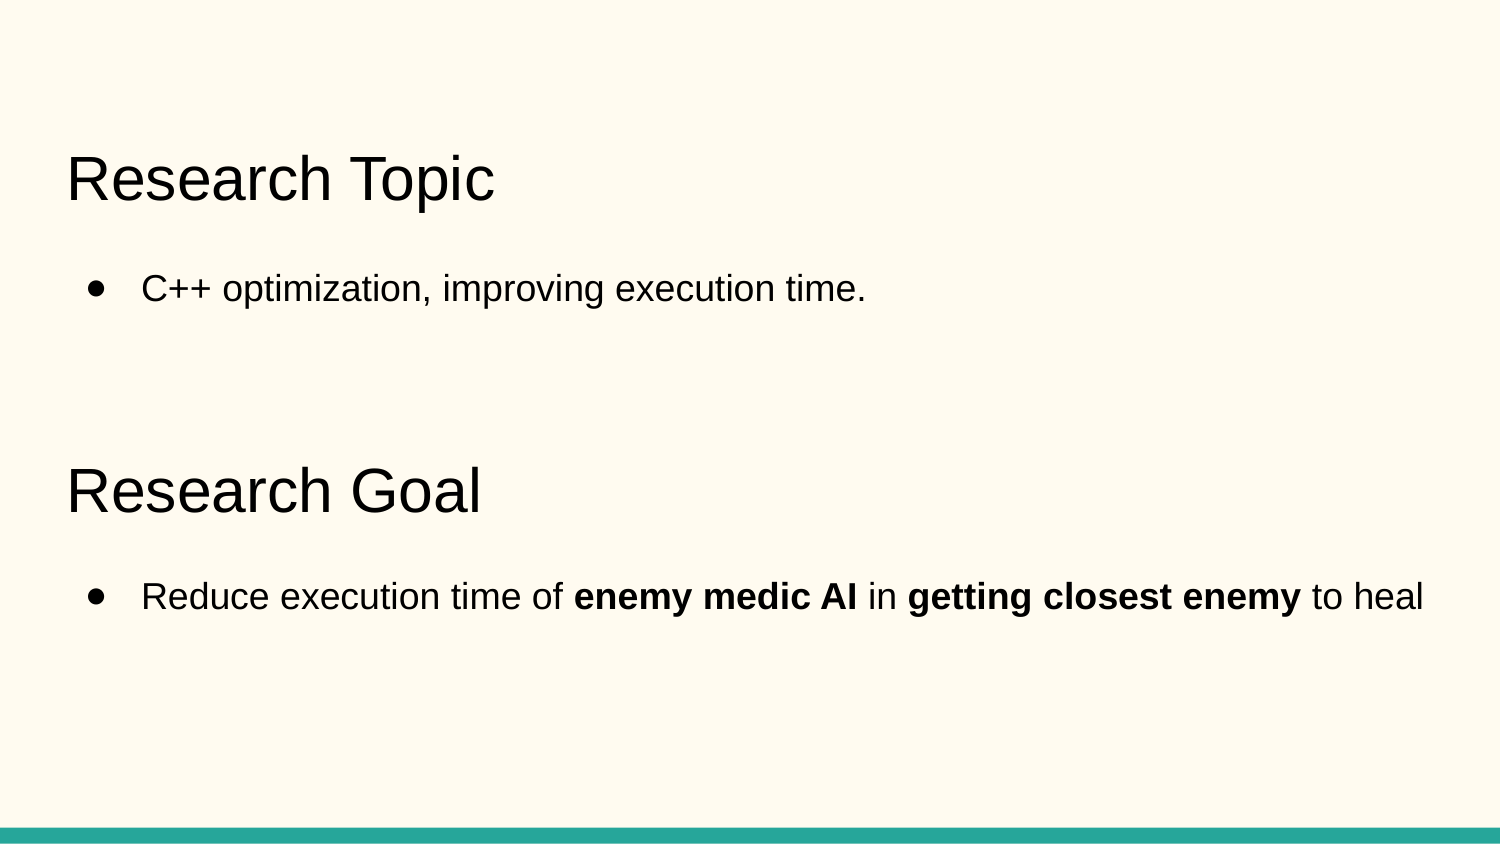

# Research Topic
C++ optimization, improving execution time.
Research Goal
Reduce execution time of enemy medic AI in getting closest enemy to heal